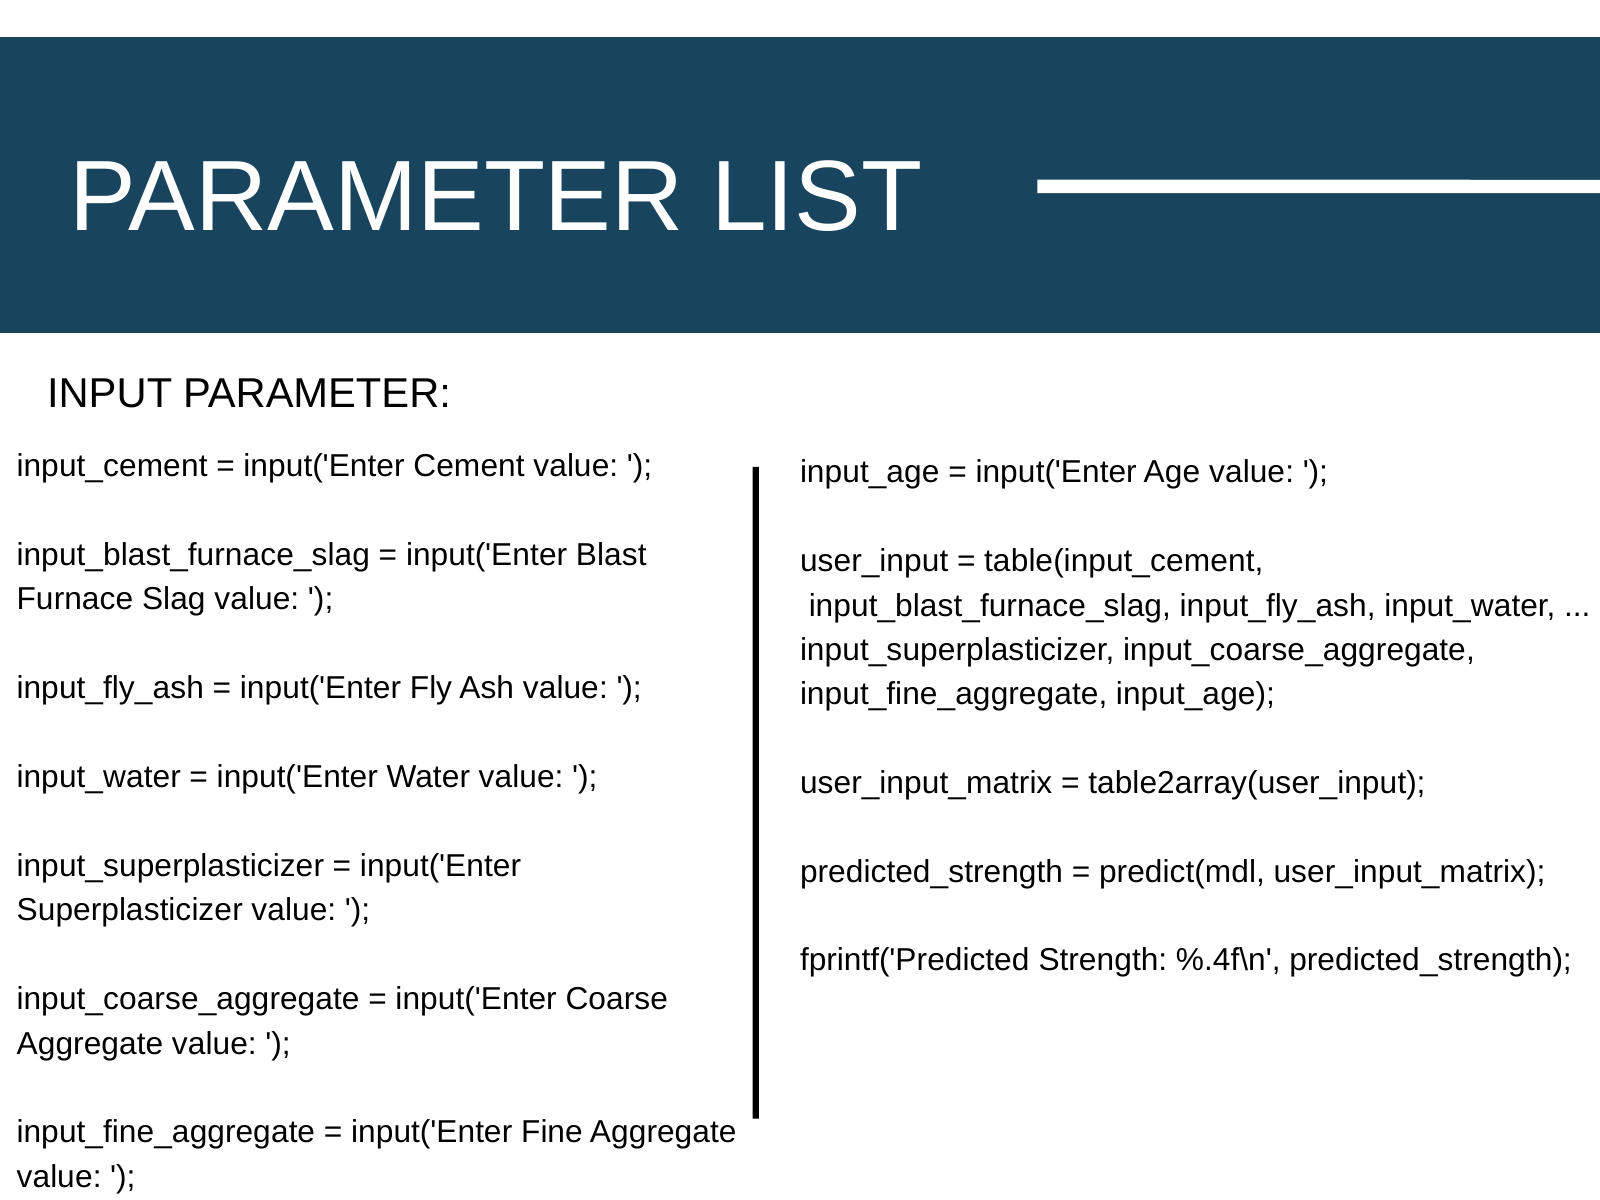

PARAMETER LIST
INPUT PARAMETER:

input_age = input('Enter Age value: ');

user_input = table(input_cement,
 input_blast_furnace_slag, input_fly_ash, input_water, ...
input_superplasticizer, input_coarse_aggregate, input_fine_aggregate, input_age);

user_input_matrix = table2array(user_input);

predicted_strength = predict(mdl, user_input_matrix);

fprintf('Predicted Strength: %.4f\n', predicted_strength);

input_cement = input('Enter Cement value: ');

input_blast_furnace_slag = input('Enter Blast Furnace Slag value: ');

input_fly_ash = input('Enter Fly Ash value: ');

input_water = input('Enter Water value: ');

input_superplasticizer = input('Enter Superplasticizer value: ');

input_coarse_aggregate = input('Enter Coarse Aggregate value: ');

input_fine_aggregate = input('Enter Fine Aggregate value: ');